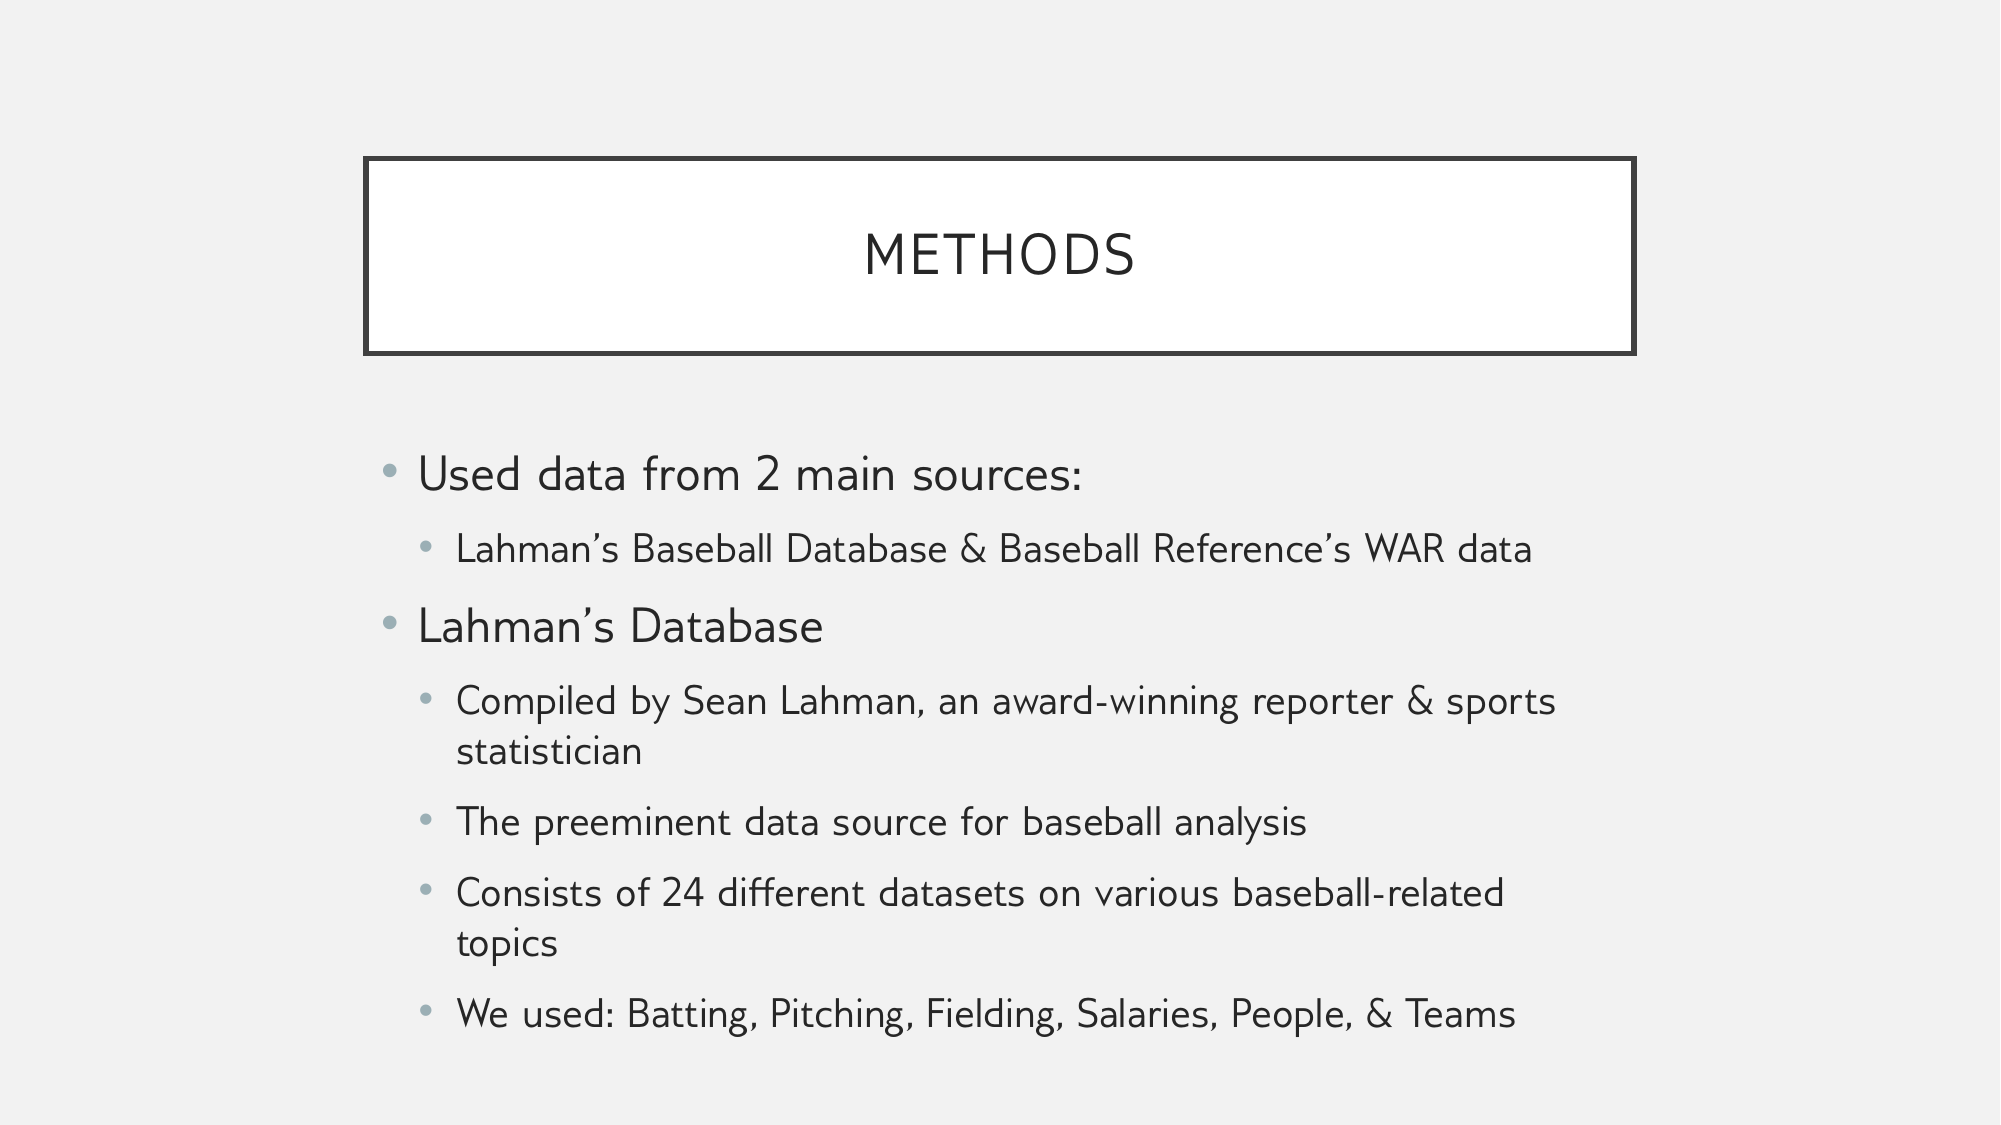

# Methods
Used data from 2 main sources:
Lahman’s Baseball Database & Baseball Reference’s WAR data
Lahman’s Database
Compiled by Sean Lahman, an award-winning reporter & sports statistician
The preeminent data source for baseball analysis
Consists of 24 different datasets on various baseball-related topics
We used: Batting, Pitching, Fielding, Salaries, People, & Teams